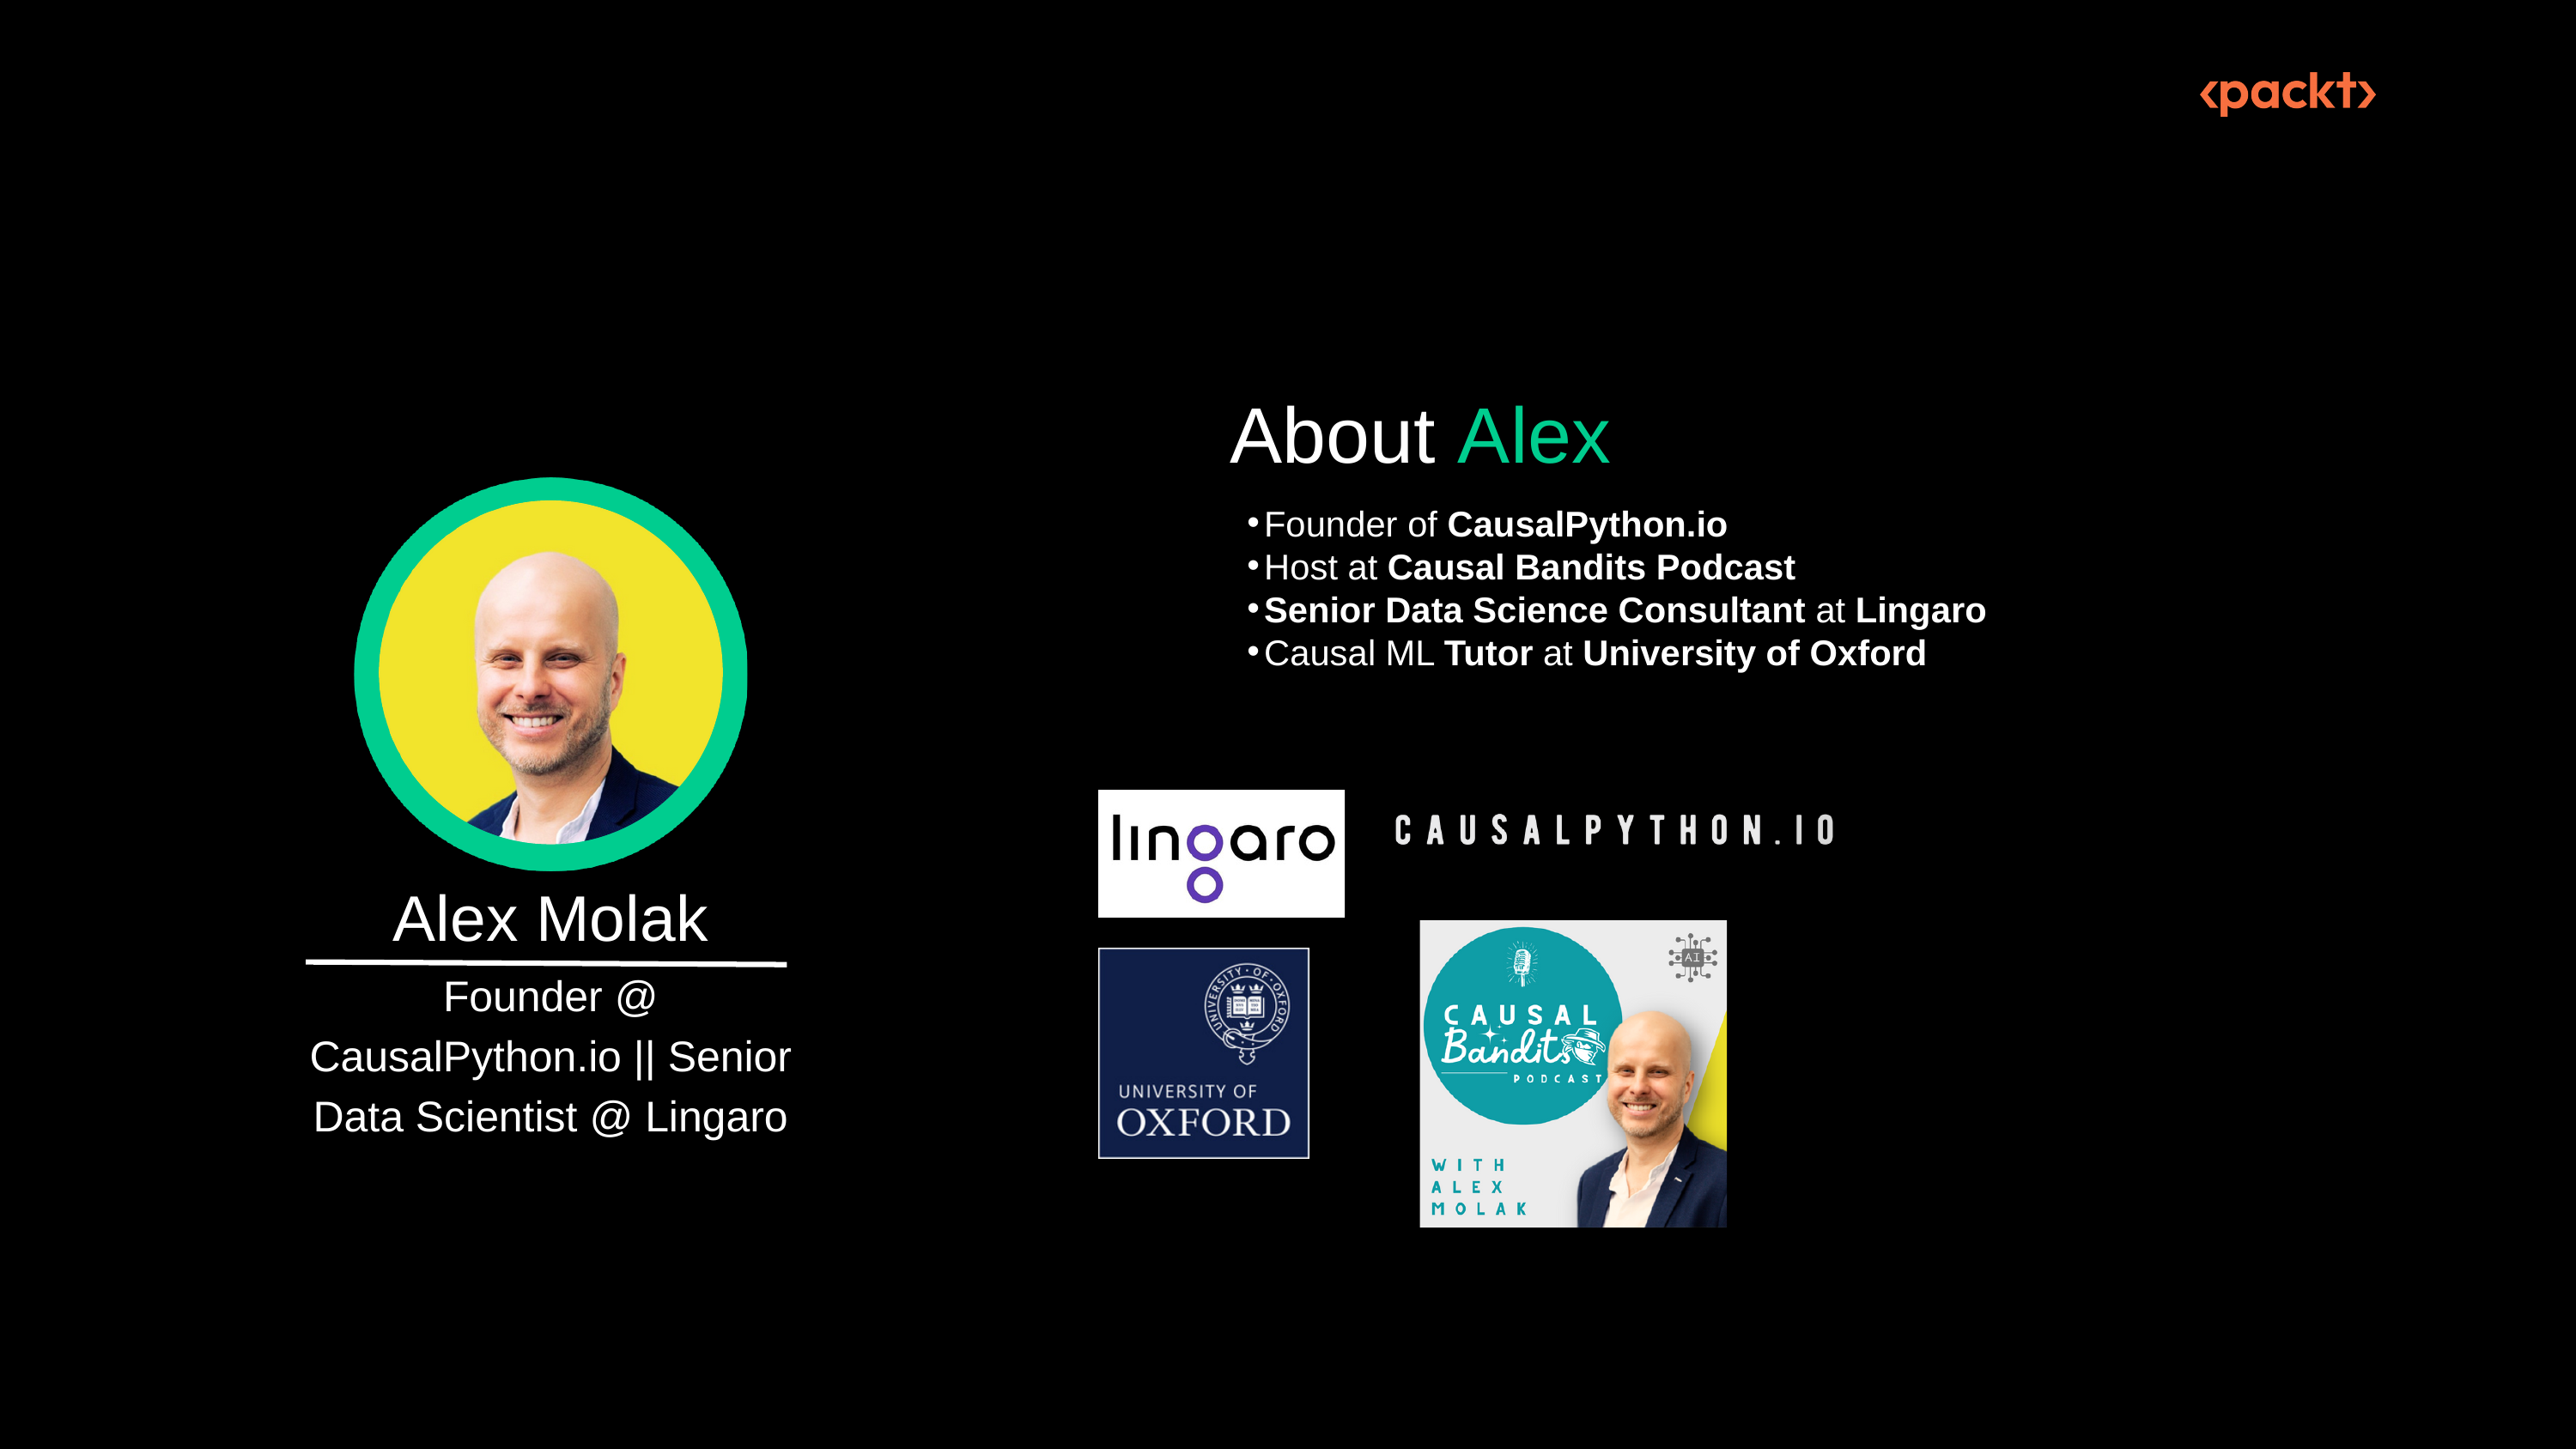

About Alex

Founder of CausalPython.io
Host at Causal Bandits Podcast
Senior Data Science Consultant at Lingaro
Causal ML Tutor at University of Oxford

Alex Molak

Founder @ CausalPython.io || Senior Data Scientist @ Lingaro